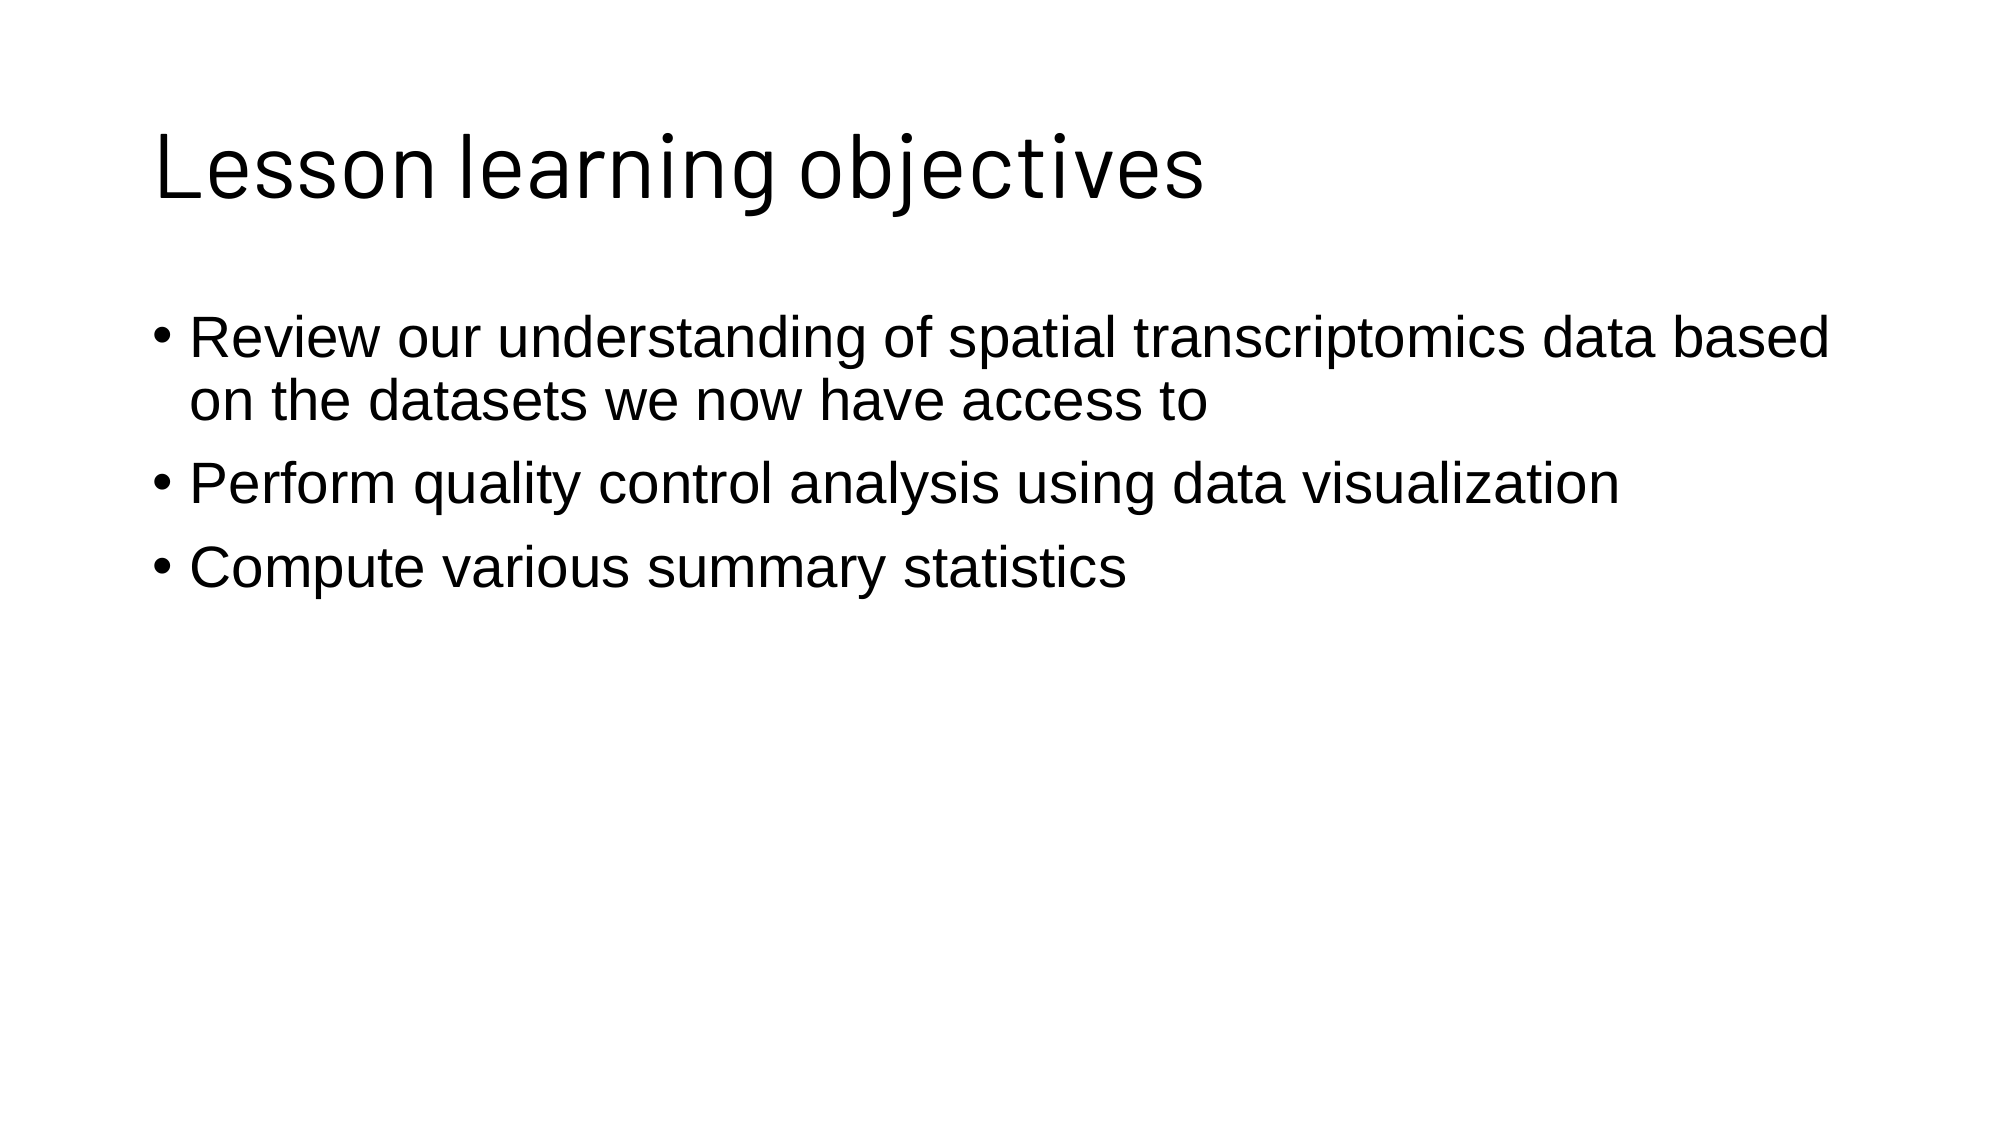

# Lesson learning objectives
Review our understanding of spatial transcriptomics data based on the datasets we now have access to
Perform quality control analysis using data visualization
Compute various summary statistics